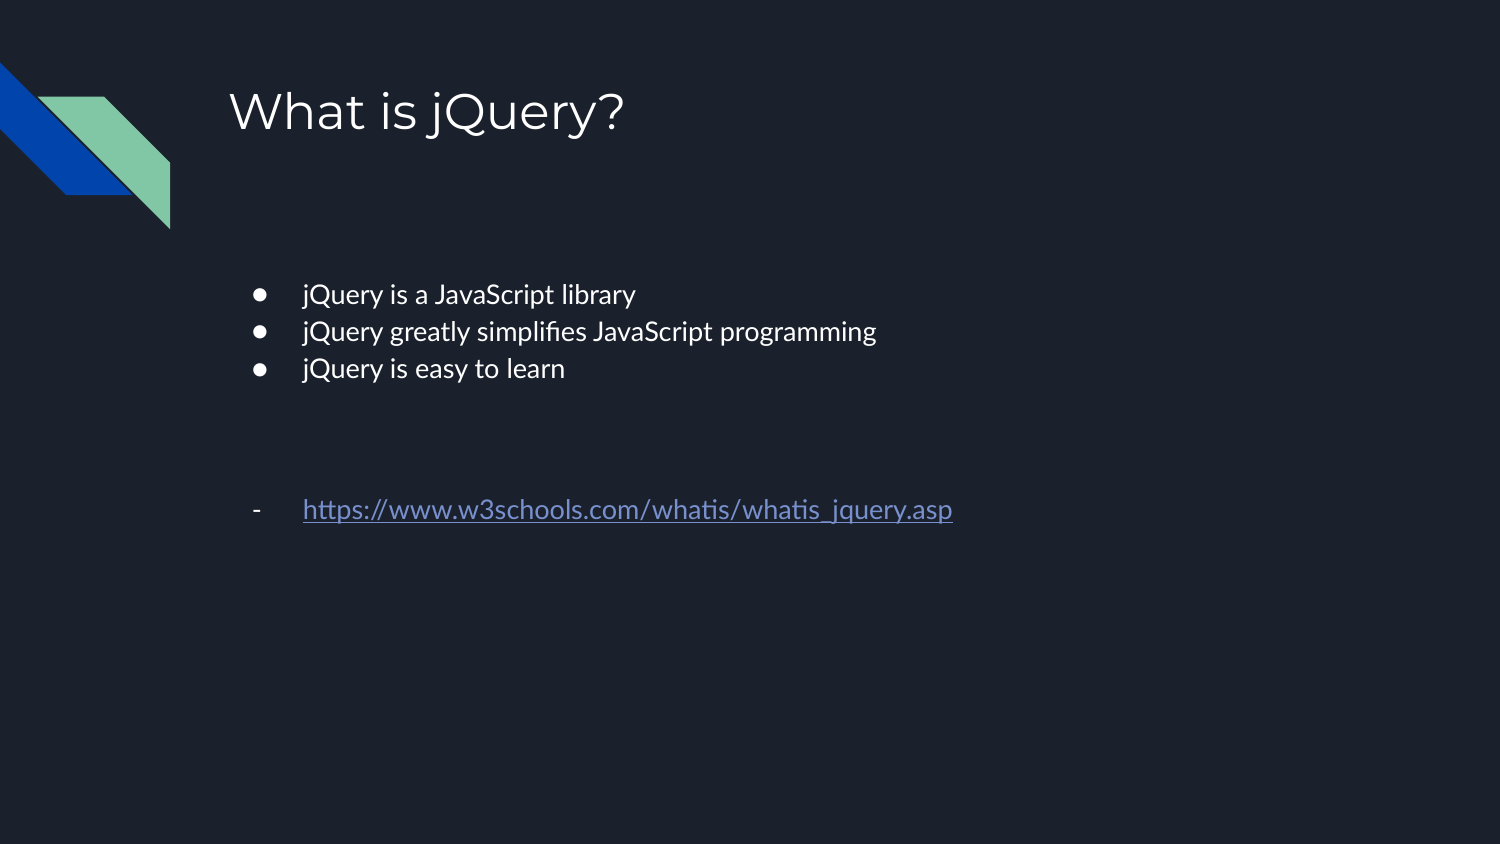

# What is jQuery?
jQuery is a JavaScript library
jQuery greatly simplifies JavaScript programming
jQuery is easy to learn

https://www.w3schools.com/whatis/whatis_jquery.asp